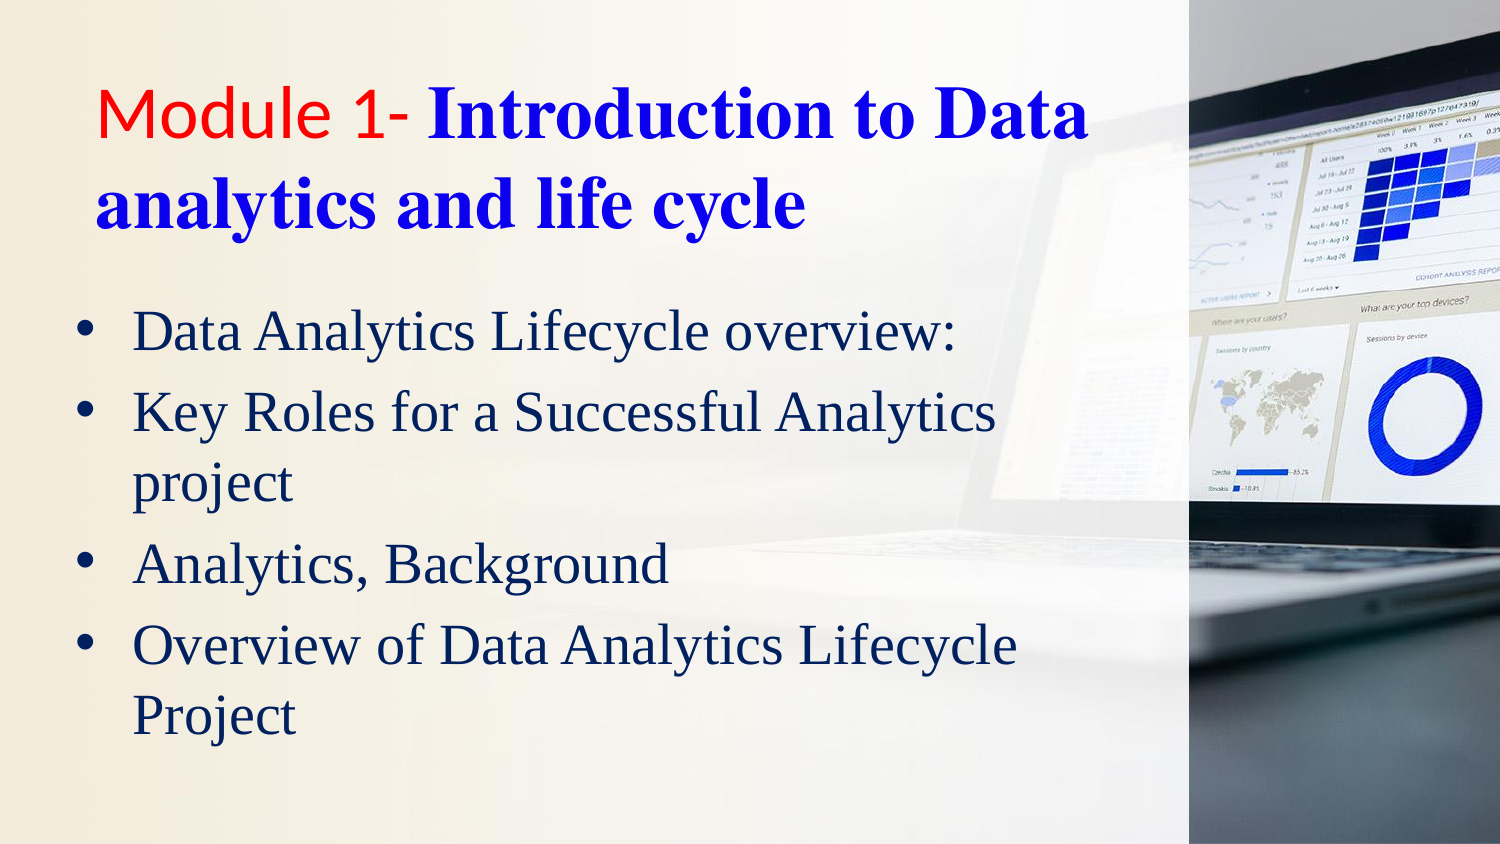

# Module 1- Introduction to Data analytics and life cycle
Data Analytics Lifecycle overview:
Key Roles for a Successful Analytics project
Analytics, Background
Overview of Data Analytics Lifecycle Project